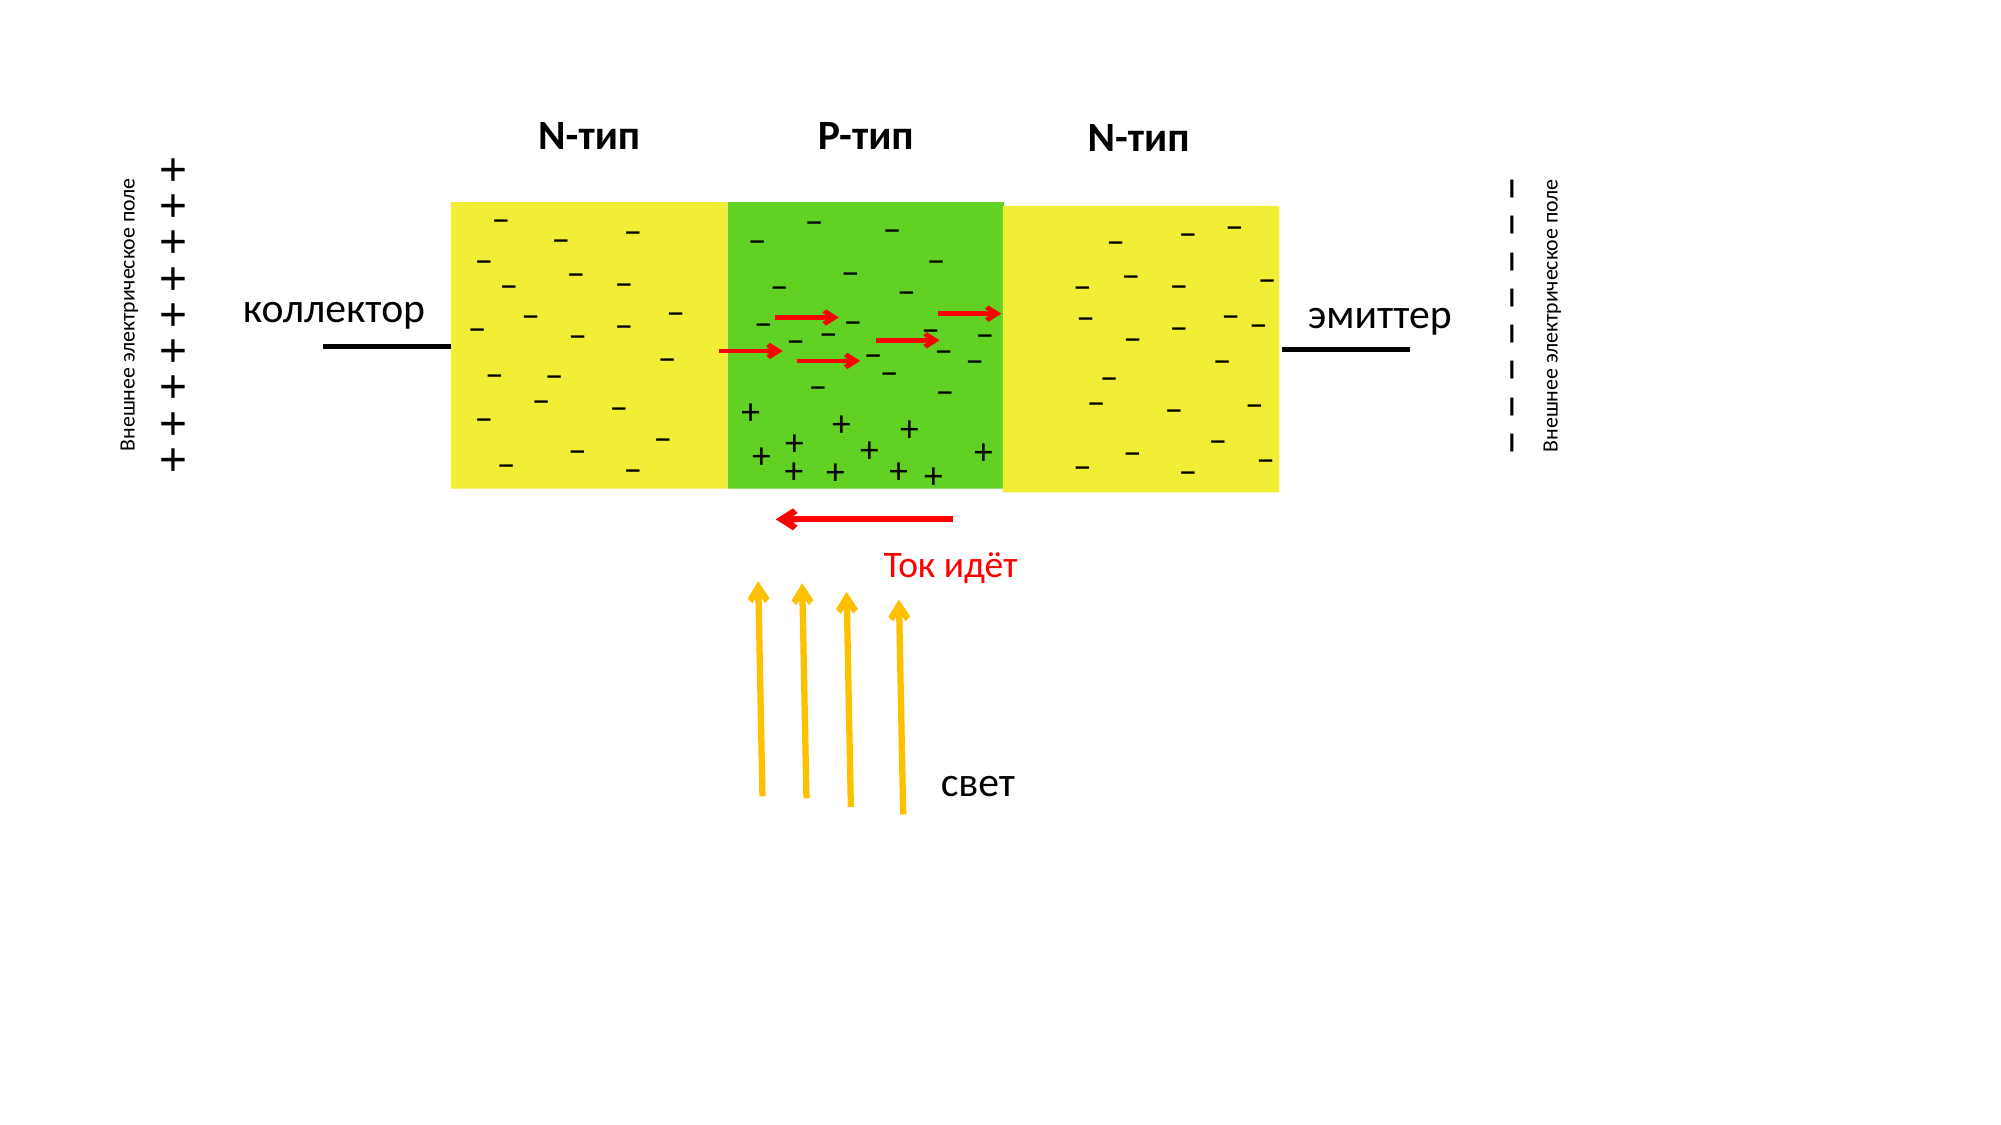

N-тип
P-тип
N-тип
–
–

–
–

–
–
–
–
–
–
–
Внешнее электрическое поле
+ + + + + + + + +
–
–
–
–
– – – – – – – –
Внешнее электрическое поле
–
–
–
–
–
–
коллектор
эмиттер
–
–
–
–
–
–
–
–
–
–
–
–
–
–
–
–
–
–
–
–
–
–
–
–
–
–
–
–
–
–
–
–
+
–
+
+
–
–
+
–
+
+
–
+
–
–
–
–
+
+
–
+
+
Ток идёт
свет